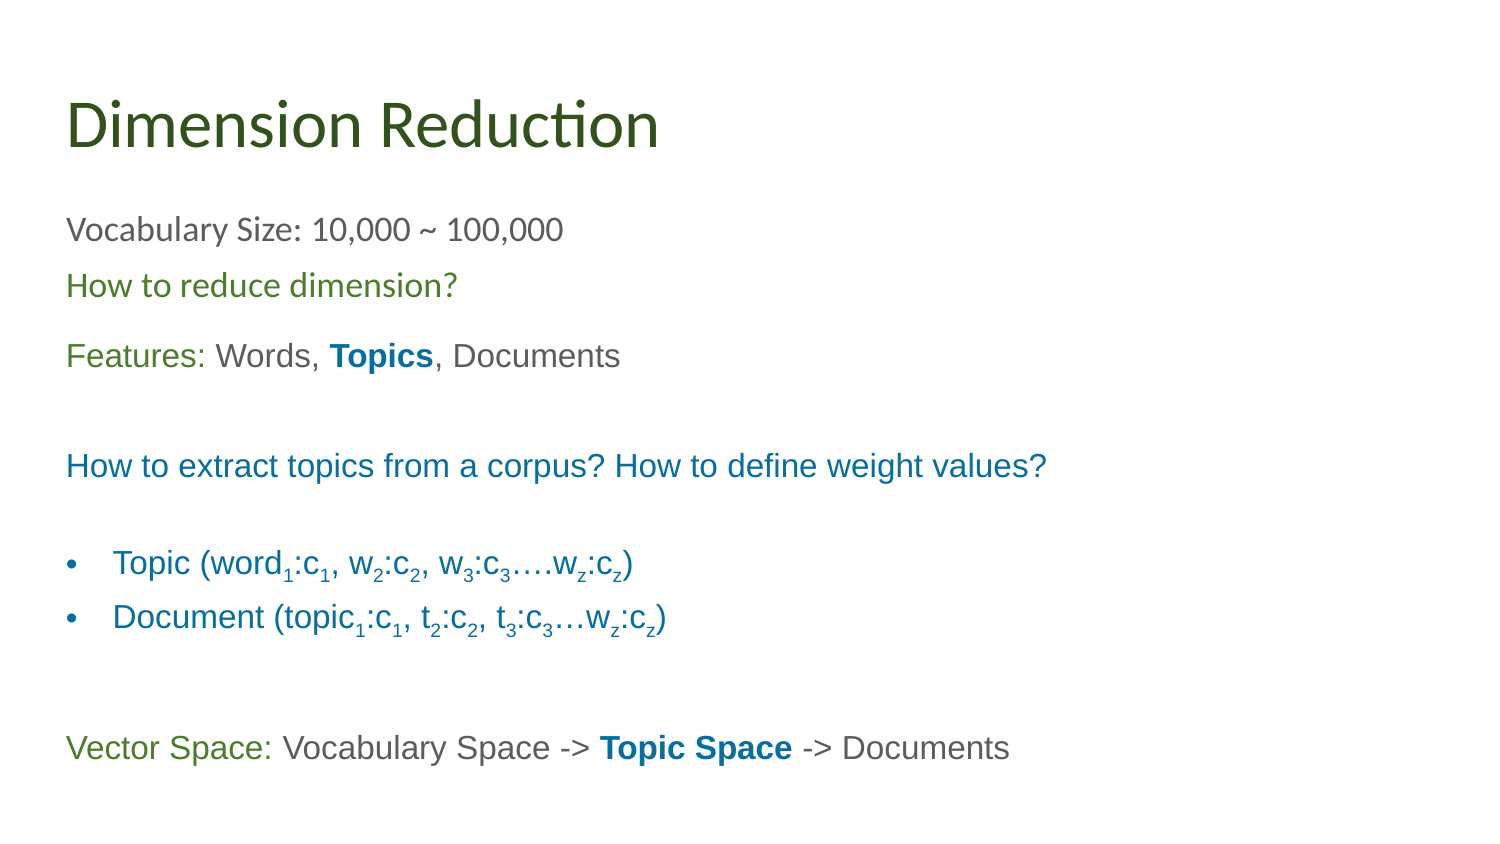

# Dimension Reduction
Vocabulary Size: 10,000 ~ 100,000
How to reduce dimension?
Features: Words, Topics, Documents
How to extract topics from a corpus? How to define weight values?

Topic (word1:c1, w2:c2, w3:c3….wz:cz)
Document (topic1:c1, t2:c2, t3:c3…wz:cz)

Vector Space: Vocabulary Space -> Topic Space -> Documents